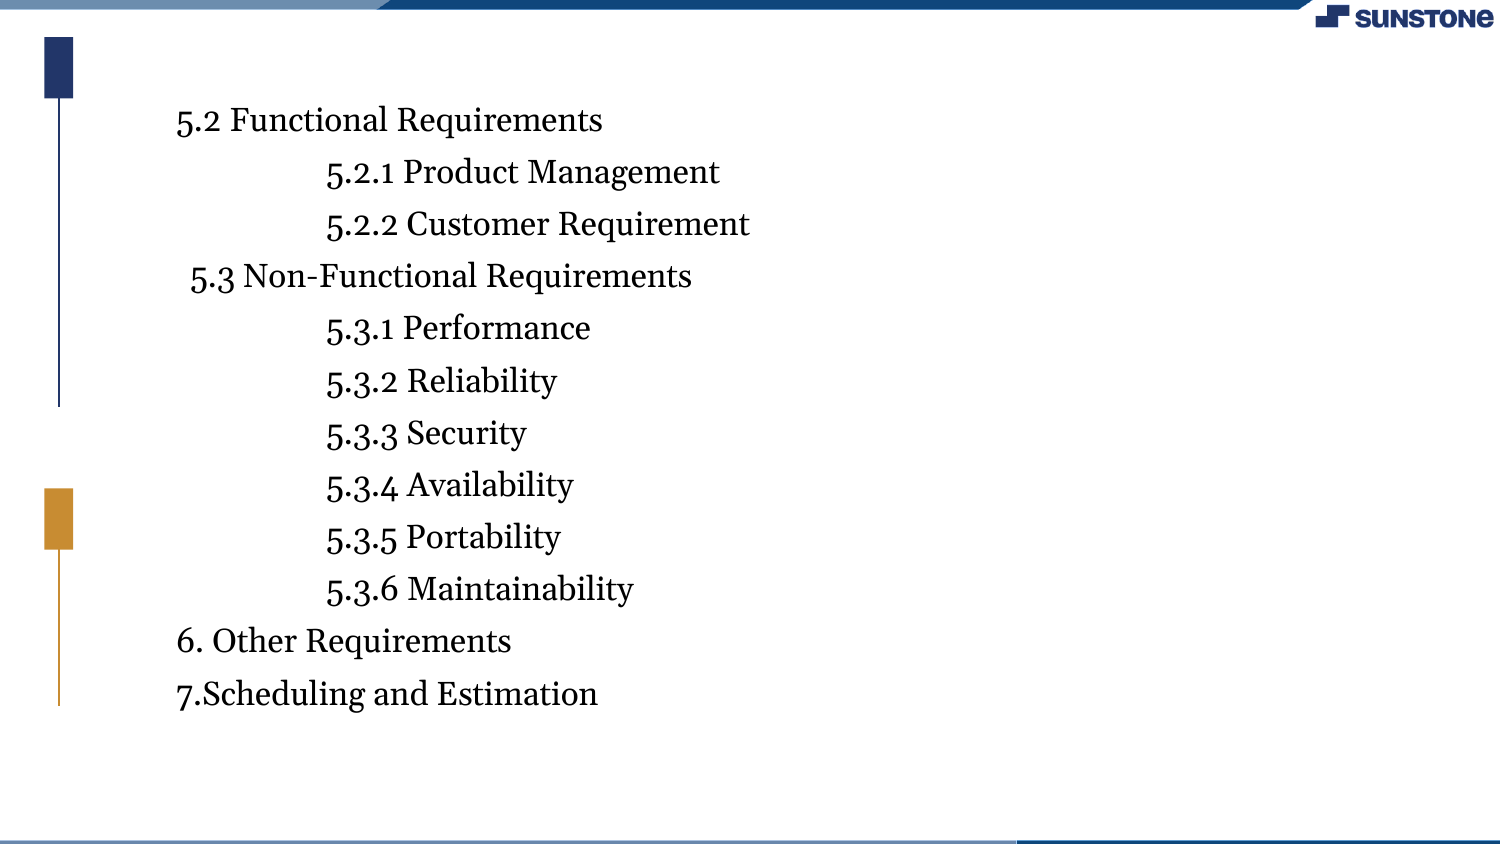

5.2 Functional Requirements
  	5.2.1 Product Management
  	5.2.2 Customer Requirement
  5.3 Non-Functional Requirements
  	5.3.1 Performance
  	5.3.2 Reliability
  	5.3.3 Security
  	5.3.4 Availability
  	5.3.5 Portability
  	5.3.6 Maintainability
6. Other Requirements
7.Scheduling and Estimation